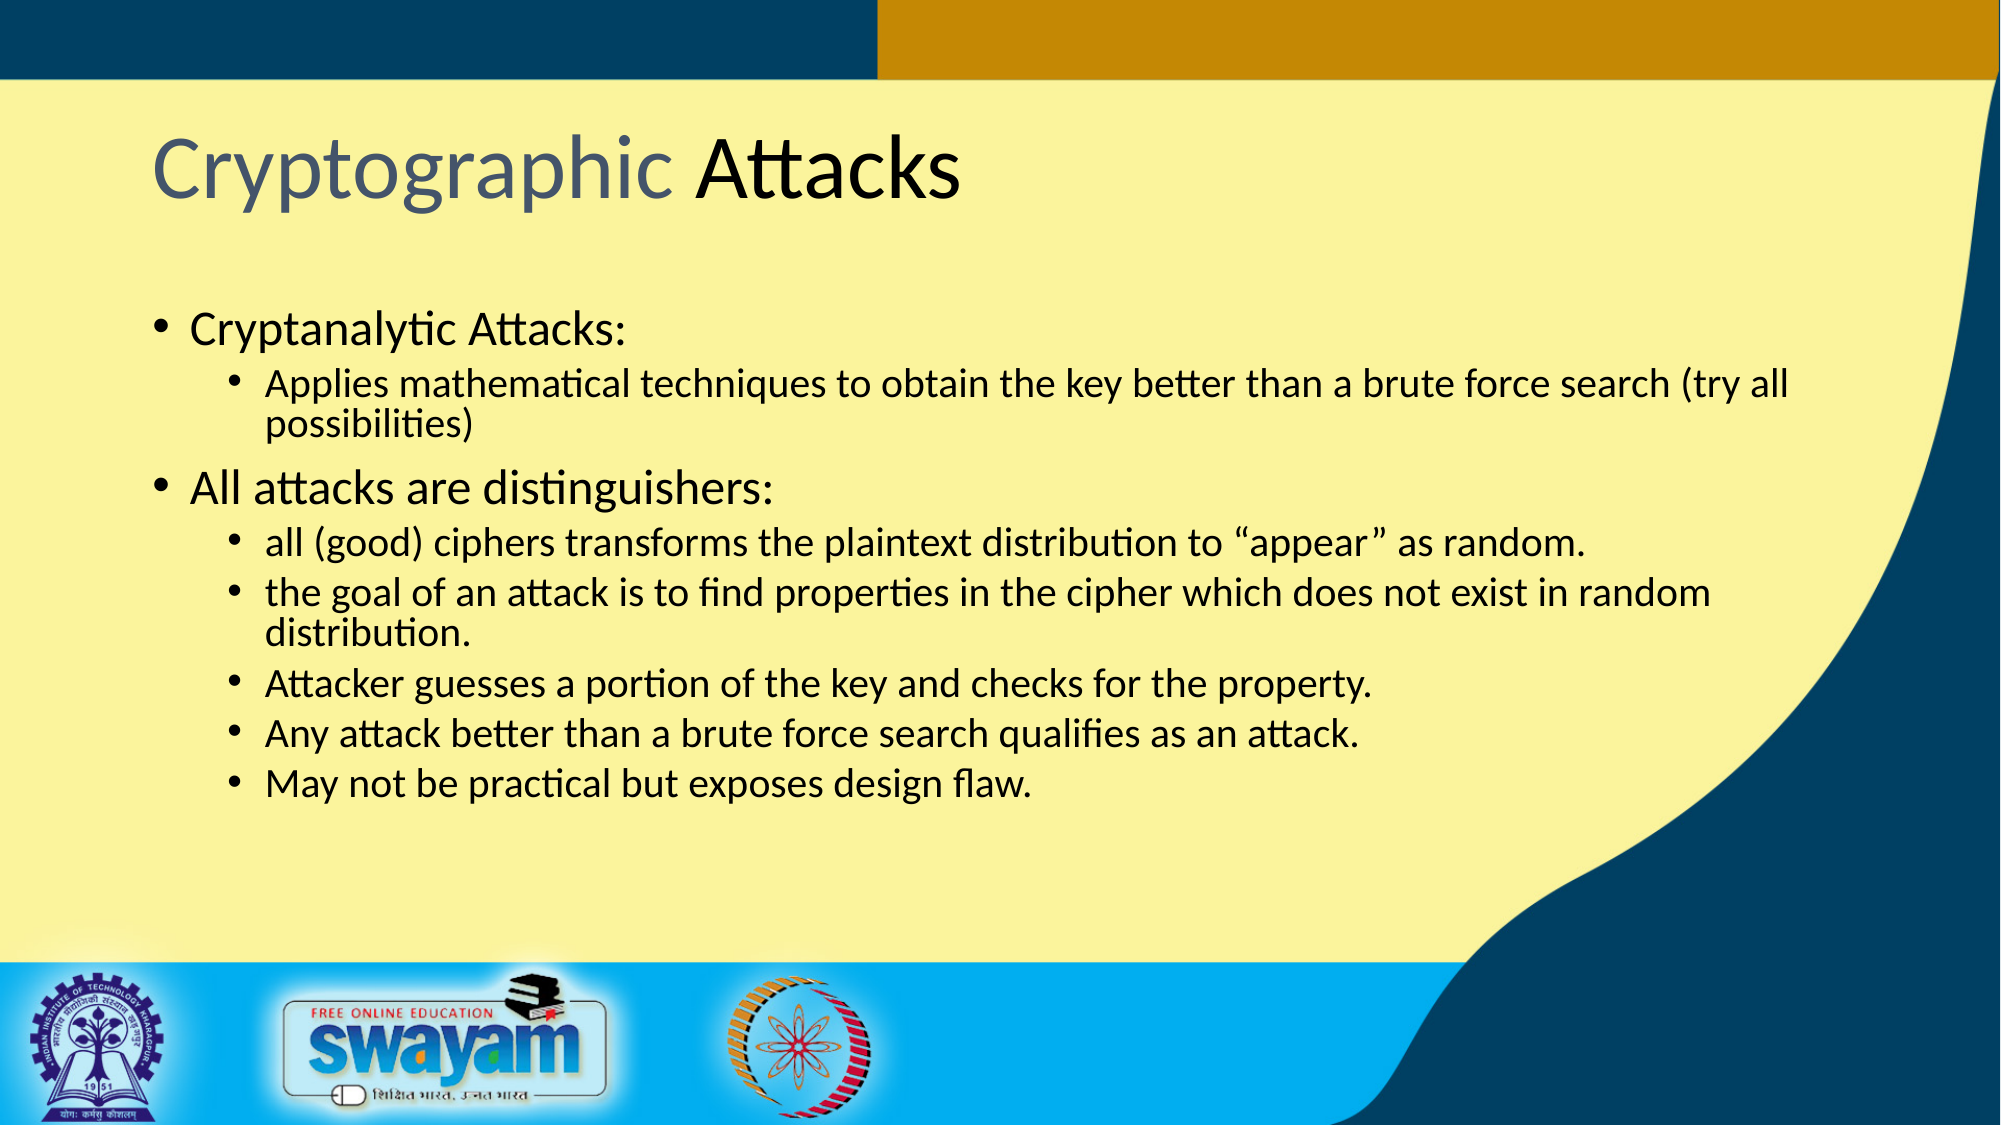

# Cryptographic Attacks
Cryptanalytic Attacks:
Applies mathematical techniques to obtain the key better than a brute force search (try all possibilities)
All attacks are distinguishers:
all (good) ciphers transforms the plaintext distribution to “appear” as random.
the goal of an attack is to find properties in the cipher which does not exist in random distribution.
Attacker guesses a portion of the key and checks for the property.
Any attack better than a brute force search qualifies as an attack.
May not be practical but exposes design flaw.